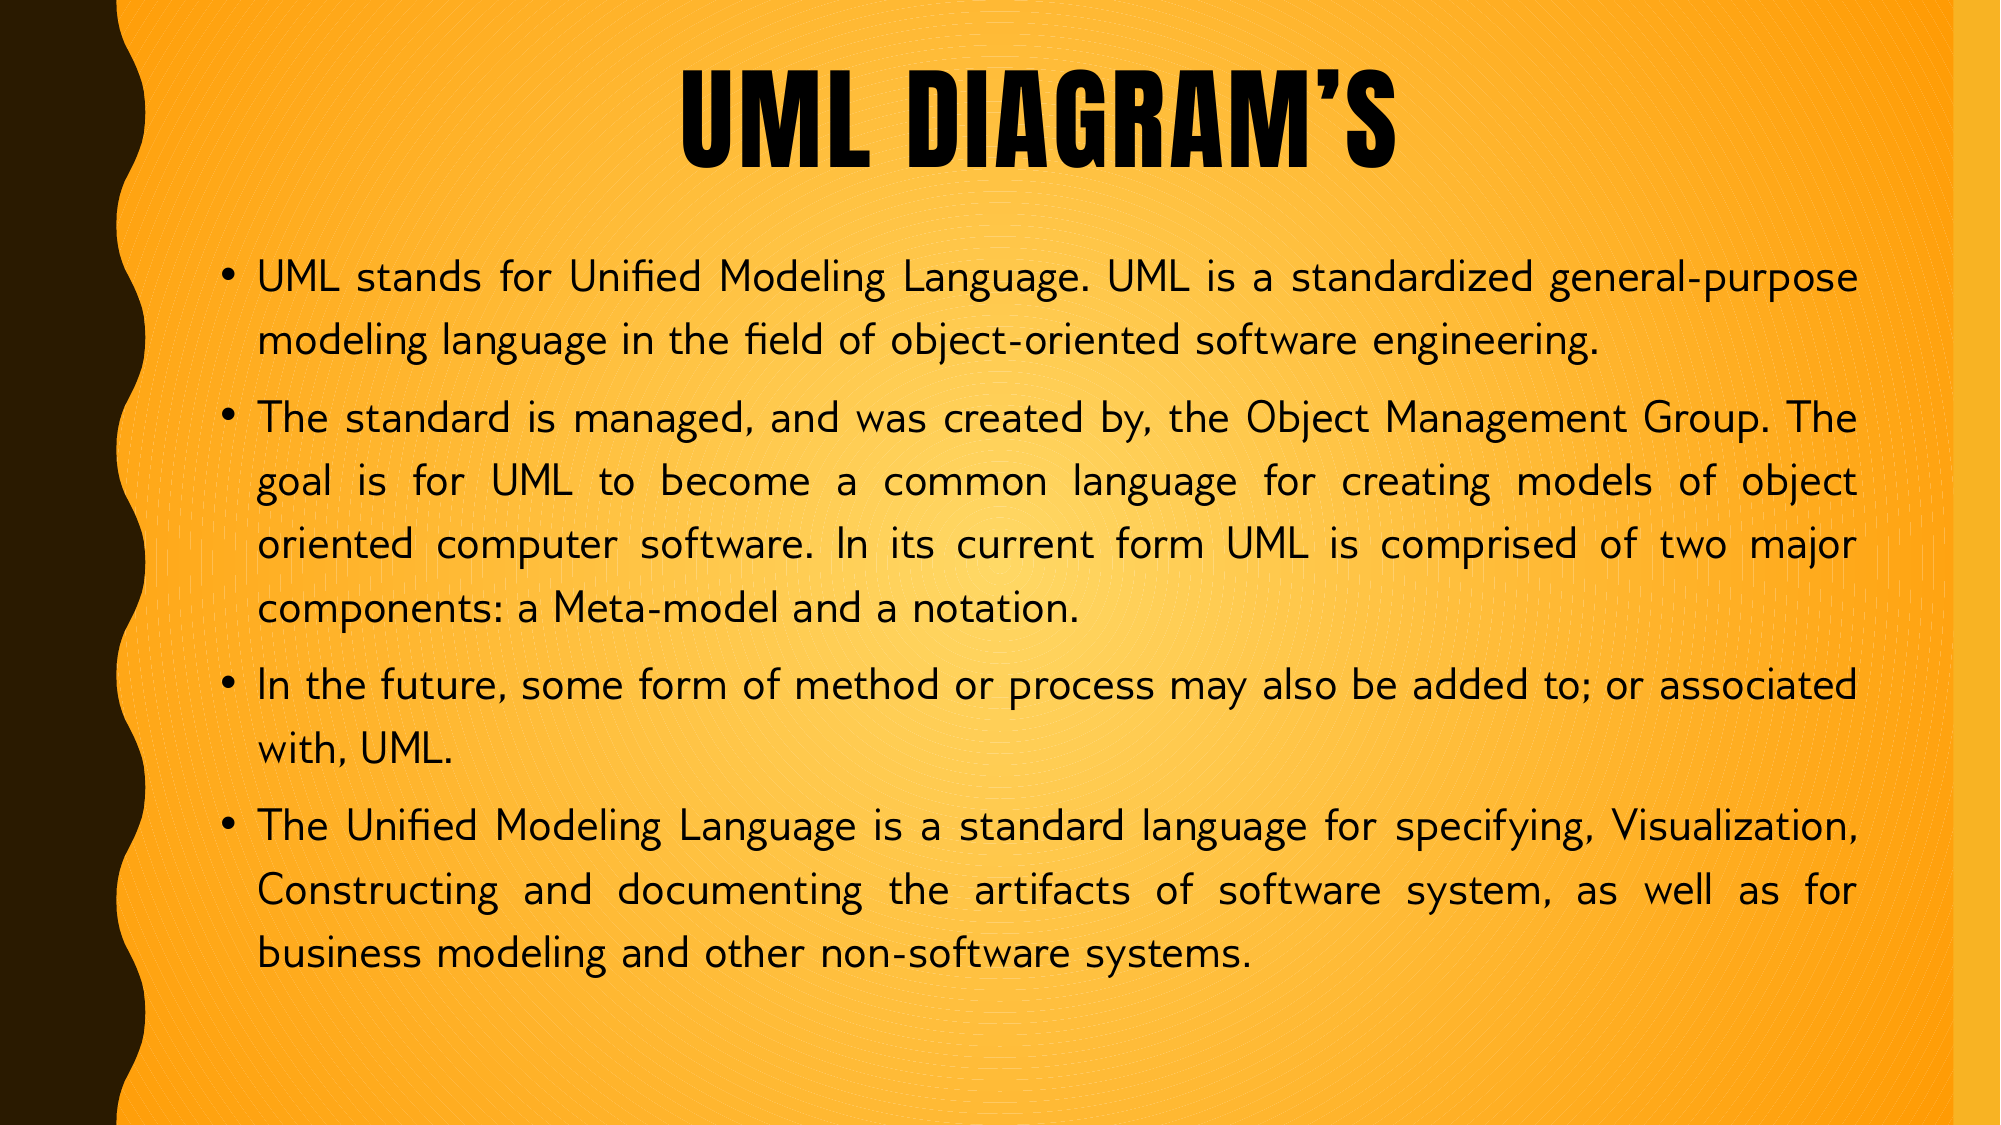

# UML DIAGRAM’s
UML stands for Unified Modeling Language. UML is a standardized general-purpose modeling language in the field of object-oriented software engineering.
The standard is managed, and was created by, the Object Management Group. The goal is for UML to become a common language for creating models of object oriented computer software. In its current form UML is comprised of two major components: a Meta-model and a notation.
In the future, some form of method or process may also be added to; or associated with, UML.
The Unified Modeling Language is a standard language for specifying, Visualization, Constructing and documenting the artifacts of software system, as well as for business modeling and other non-software systems.